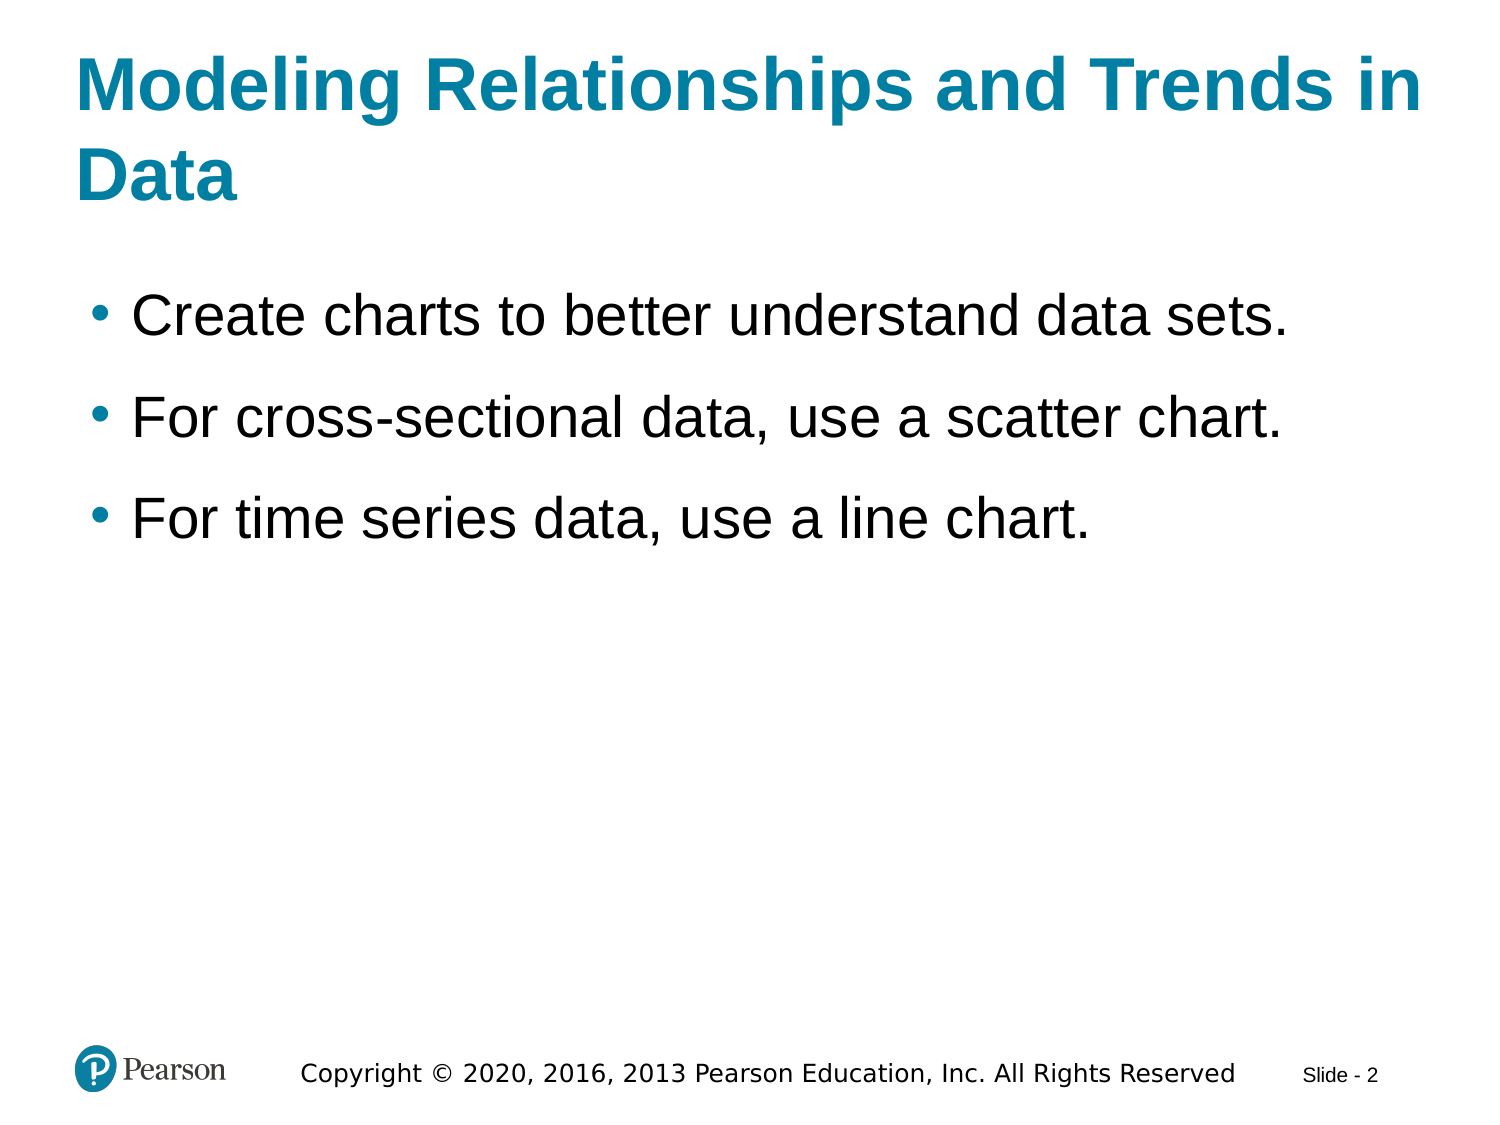

# Modeling Relationships and Trends in Data
Create charts to better understand data sets.
For cross-sectional data, use a scatter chart.
For time series data, use a line chart.